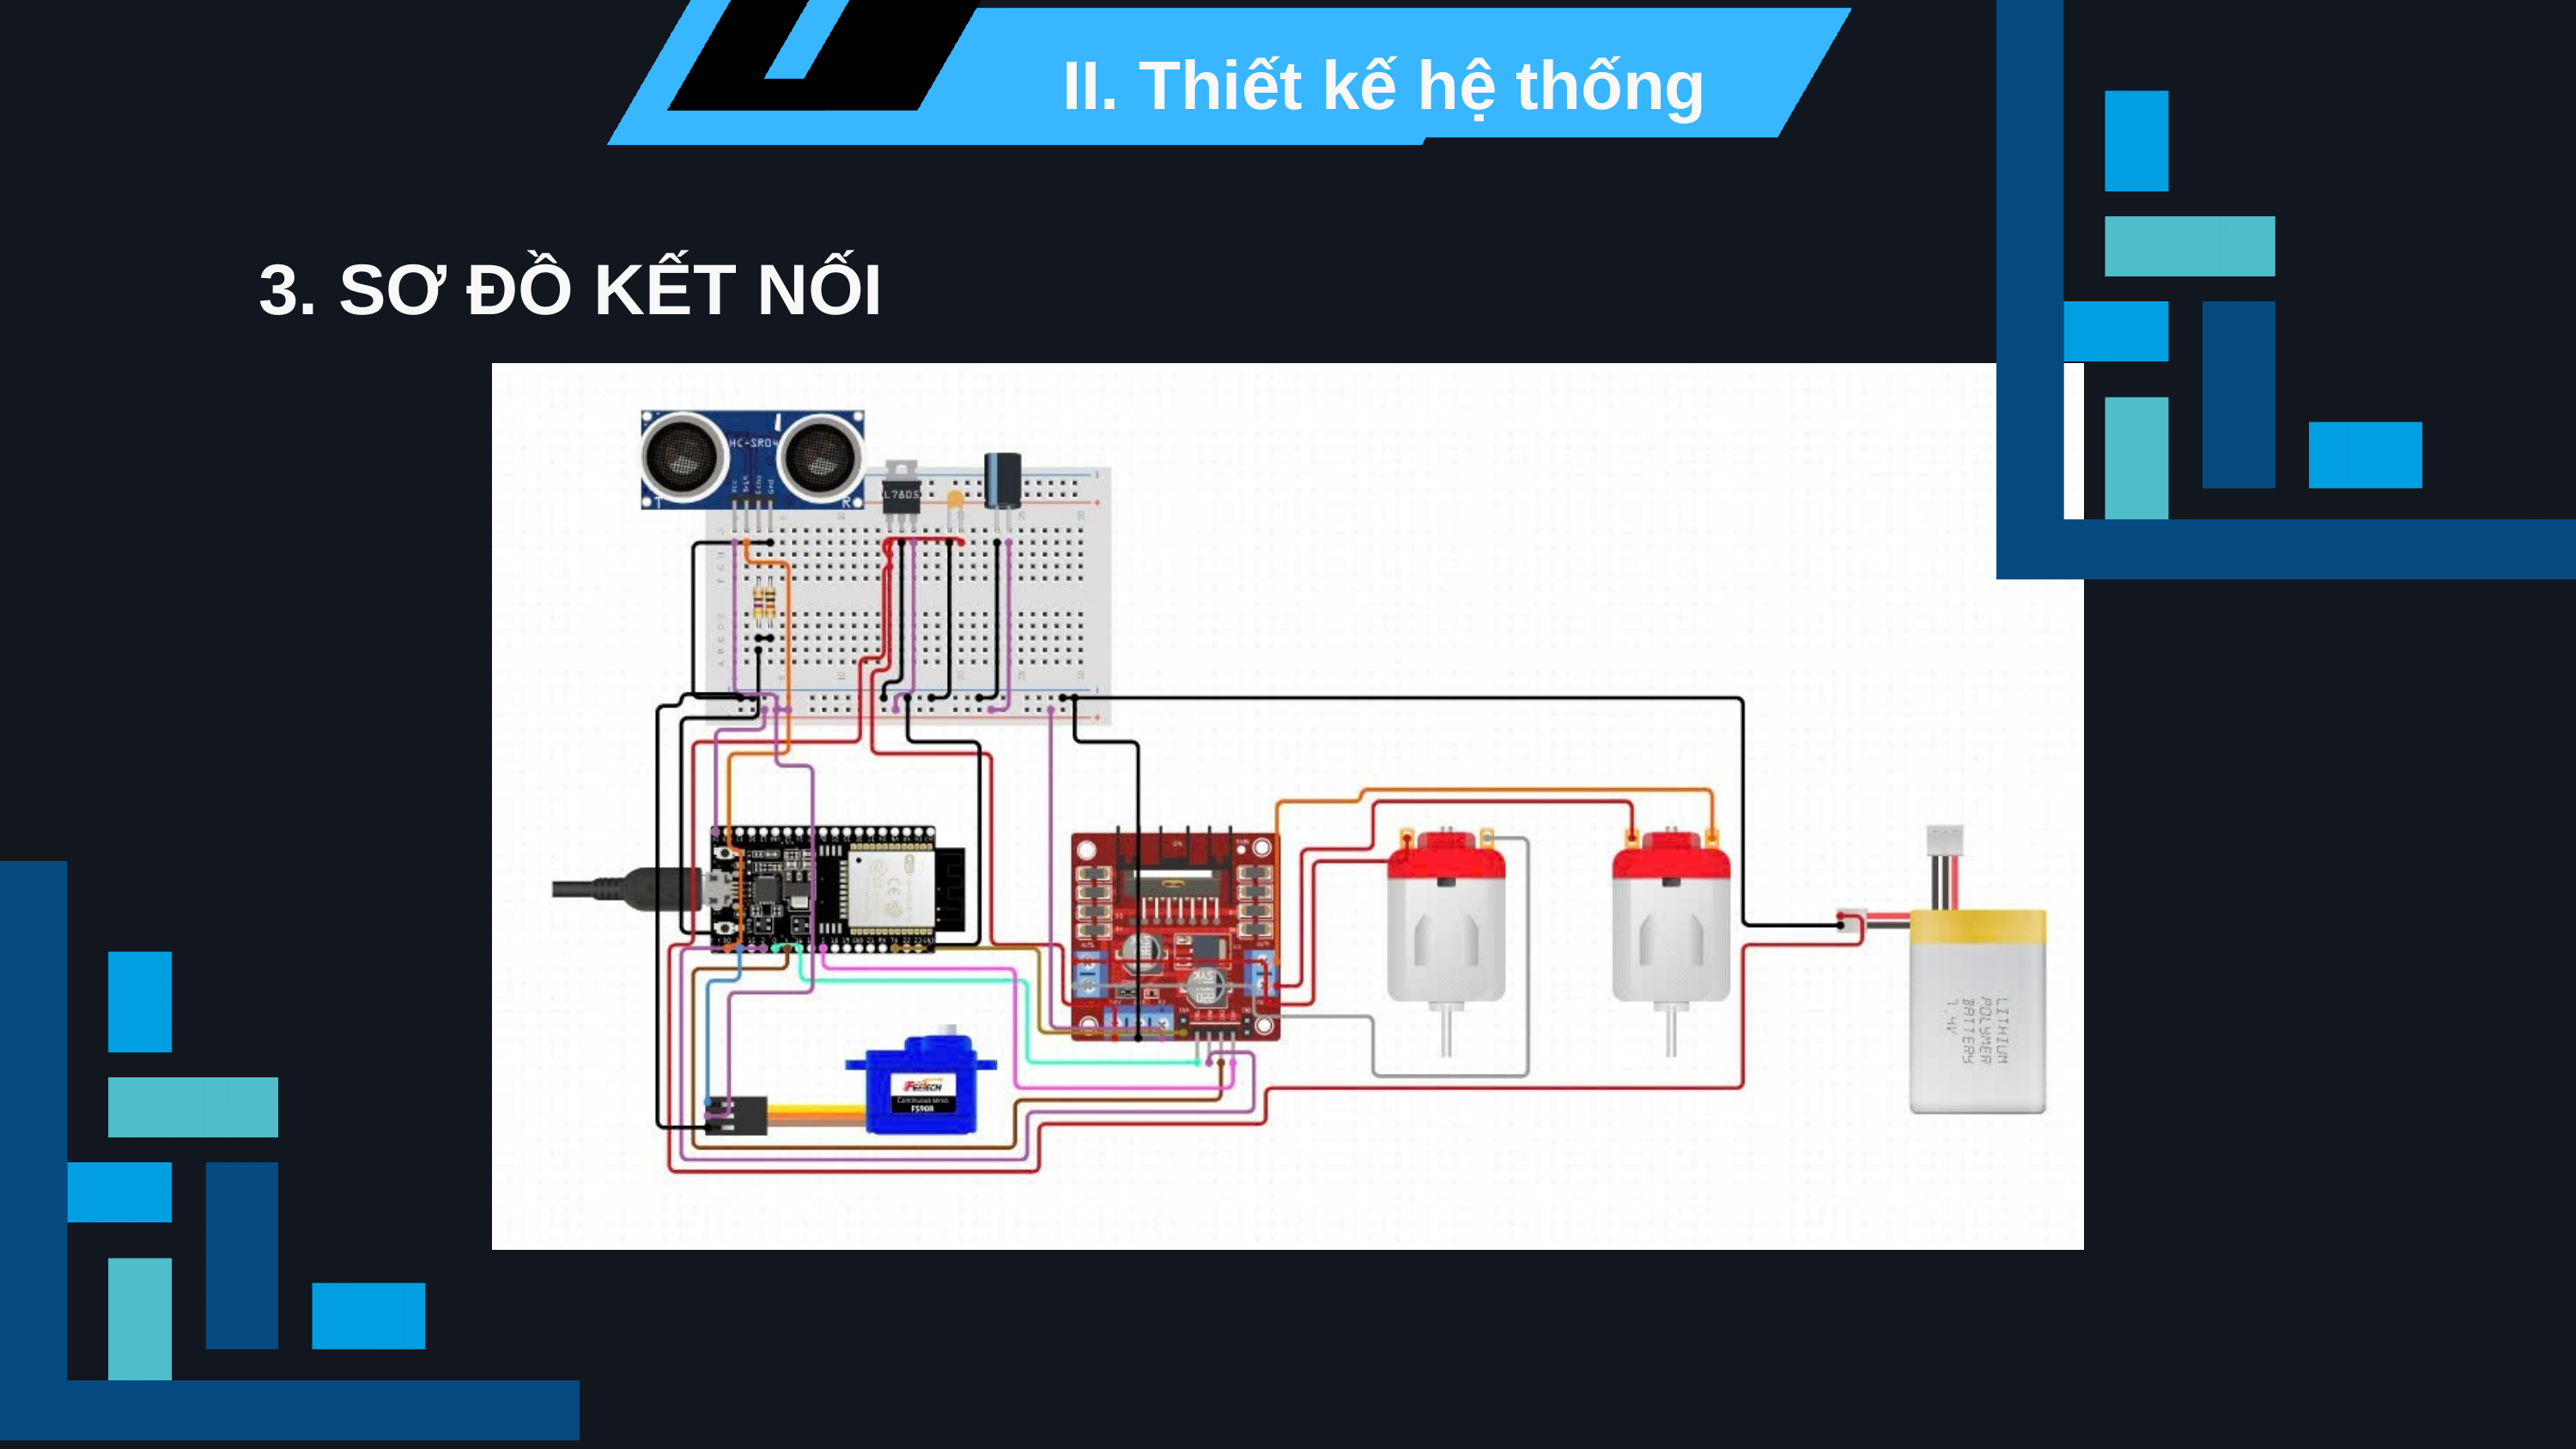

II. Thiết kế hệ thống
3. SƠ ĐỒ KẾT NỐI